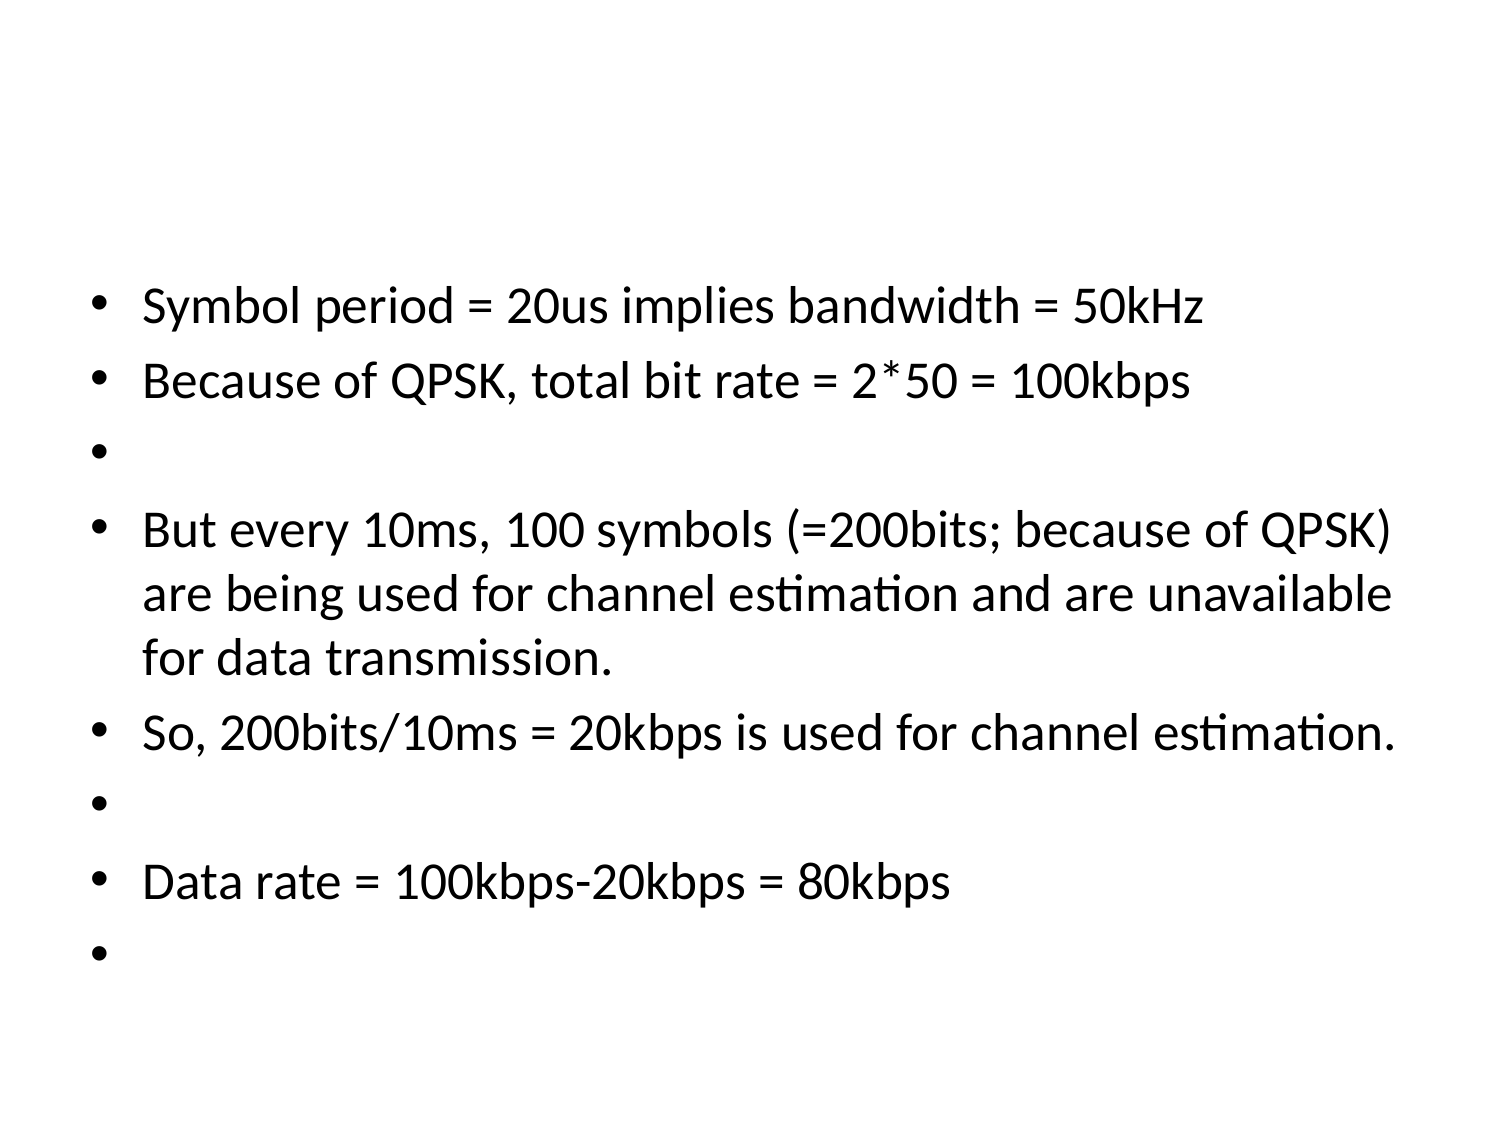

#
Symbol period = 20us implies bandwidth = 50kHz
Because of QPSK, total bit rate = 2*50 = 100kbps

But every 10ms, 100 symbols (=200bits; because of QPSK) are being used for channel estimation and are unavailable for data transmission.
So, 200bits/10ms = 20kbps is used for channel estimation.

Data rate = 100kbps-20kbps = 80kbps